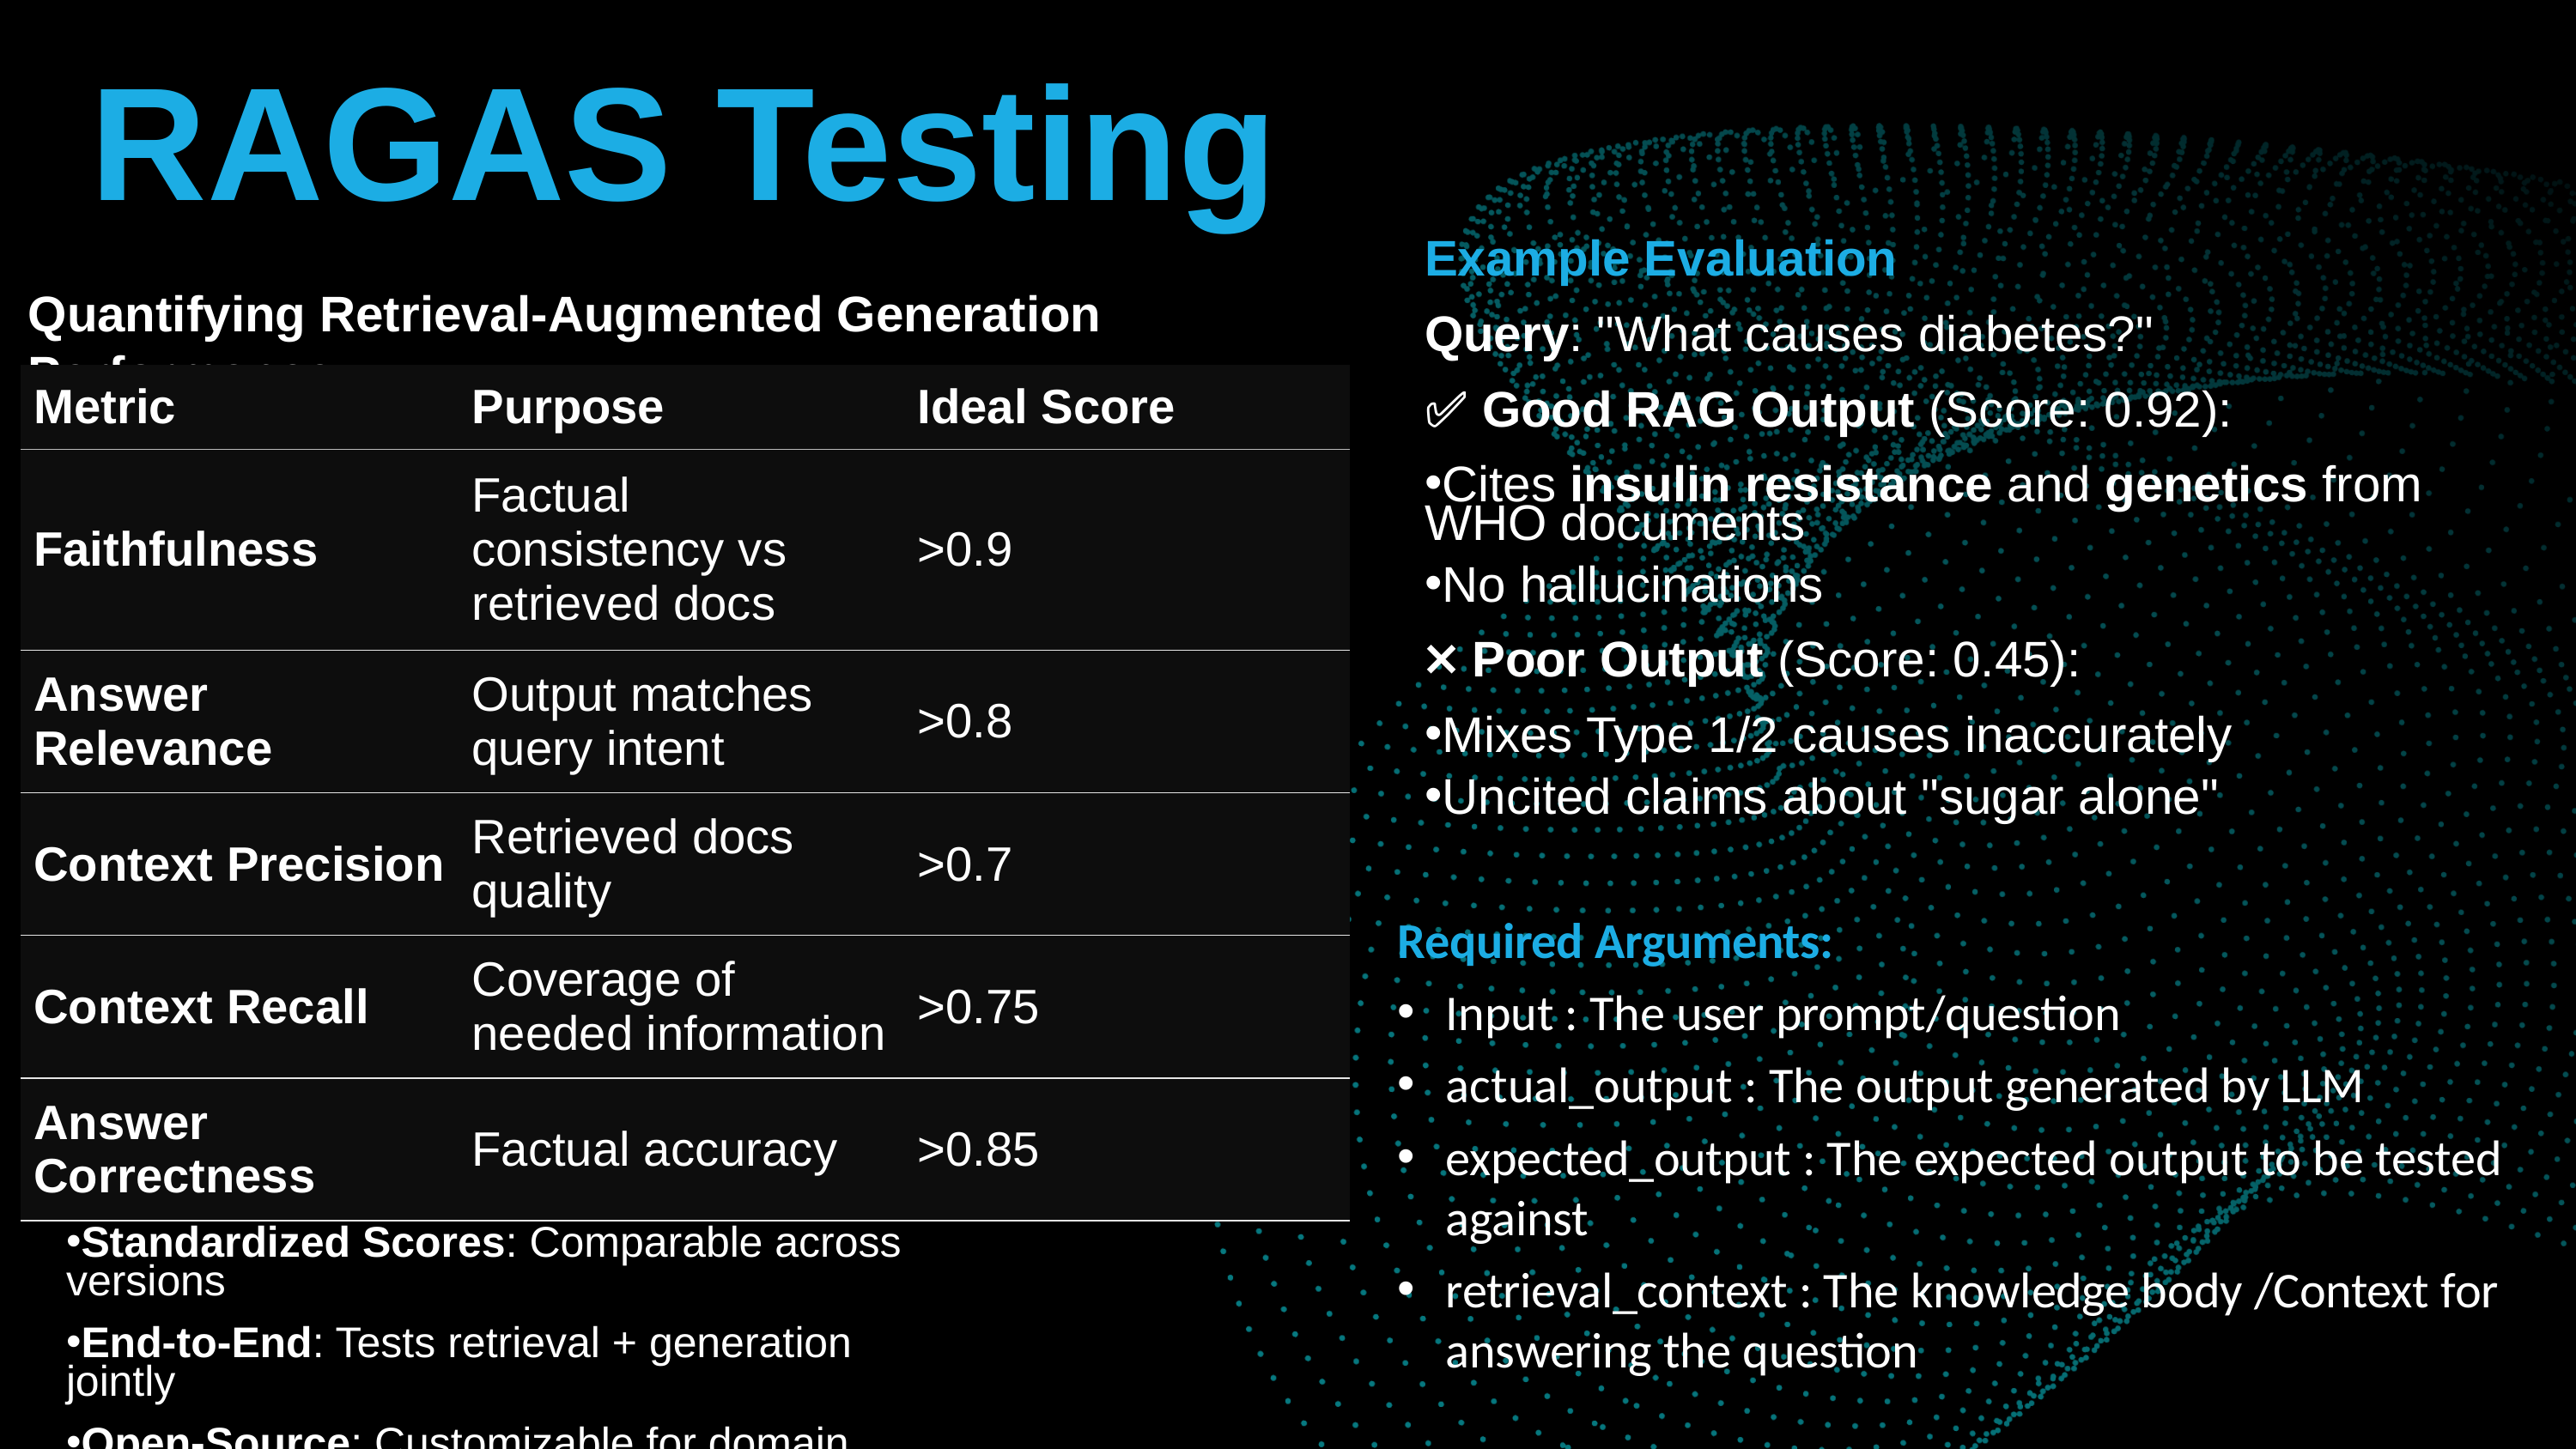

RAGAS Testing

Example Evaluation
Query: "What causes diabetes?"
✅ Good RAG Output (Score: 0.92):
Cites insulin resistance and genetics from WHO documents
No hallucinations
❌ Poor Output (Score: 0.45):
Mixes Type 1/2 causes inaccurately
Uncited claims about "sugar alone"

Quantifying Retrieval-Augmented Generation Performance

| Metric | Purpose | Ideal Score |
| --- | --- | --- |
| Faithfulness | Factual consistency vs retrieved docs | >0.9 |
| Answer Relevance | Output matches query intent | >0.8 |
| Context Precision | Retrieved docs quality | >0.7 |
| Context Recall | Coverage of needed information | >0.75 |
| Answer Correctness | Factual accuracy | >0.85 |
Required Arguments:
Input : The user prompt/question
actual_output : The output generated by LLM
expected_output : The expected output to be tested against
retrieval_context : The knowledge body /Context for answering the question

Why RAGAS?
Standardized Scores: Comparable across versions
End-to-End: Tests retrieval + generation jointly
Open-Source: Customizable for domain needs